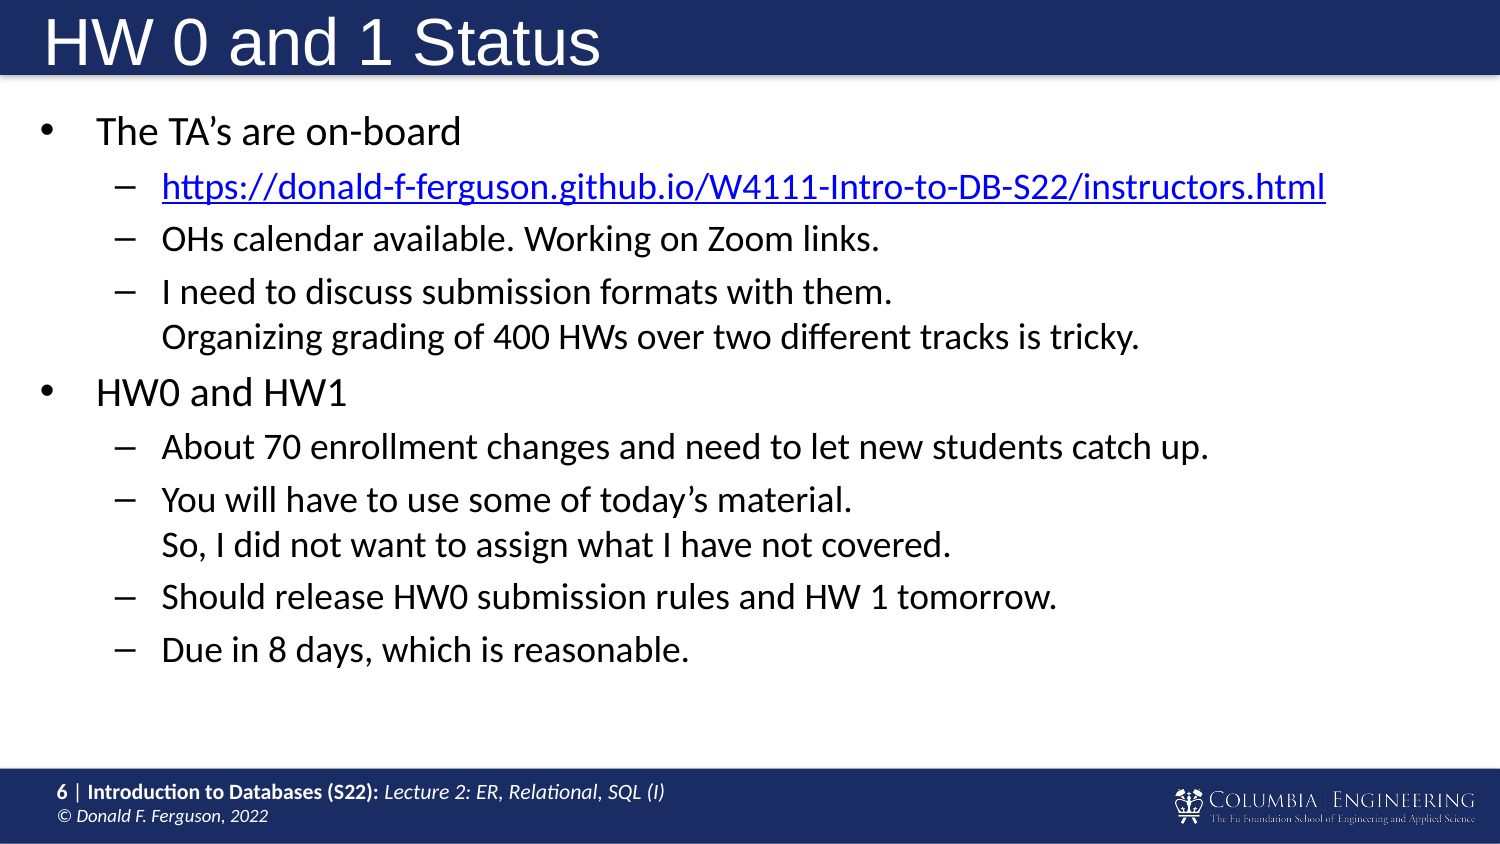

# HW 0 and 1 Status
The TA’s are on-board
https://donald-f-ferguson.github.io/W4111-Intro-to-DB-S22/instructors.html
OHs calendar available. Working on Zoom links.
I need to discuss submission formats with them.
Organizing grading of 400 HWs over two different tracks is tricky.
HW0 and HW1
About 70 enrollment changes and need to let new students catch up.
You will have to use some of today’s material.
So, I did not want to assign what I have not covered.
Should release HW0 submission rules and HW 1 tomorrow.
Due in 8 days, which is reasonable.